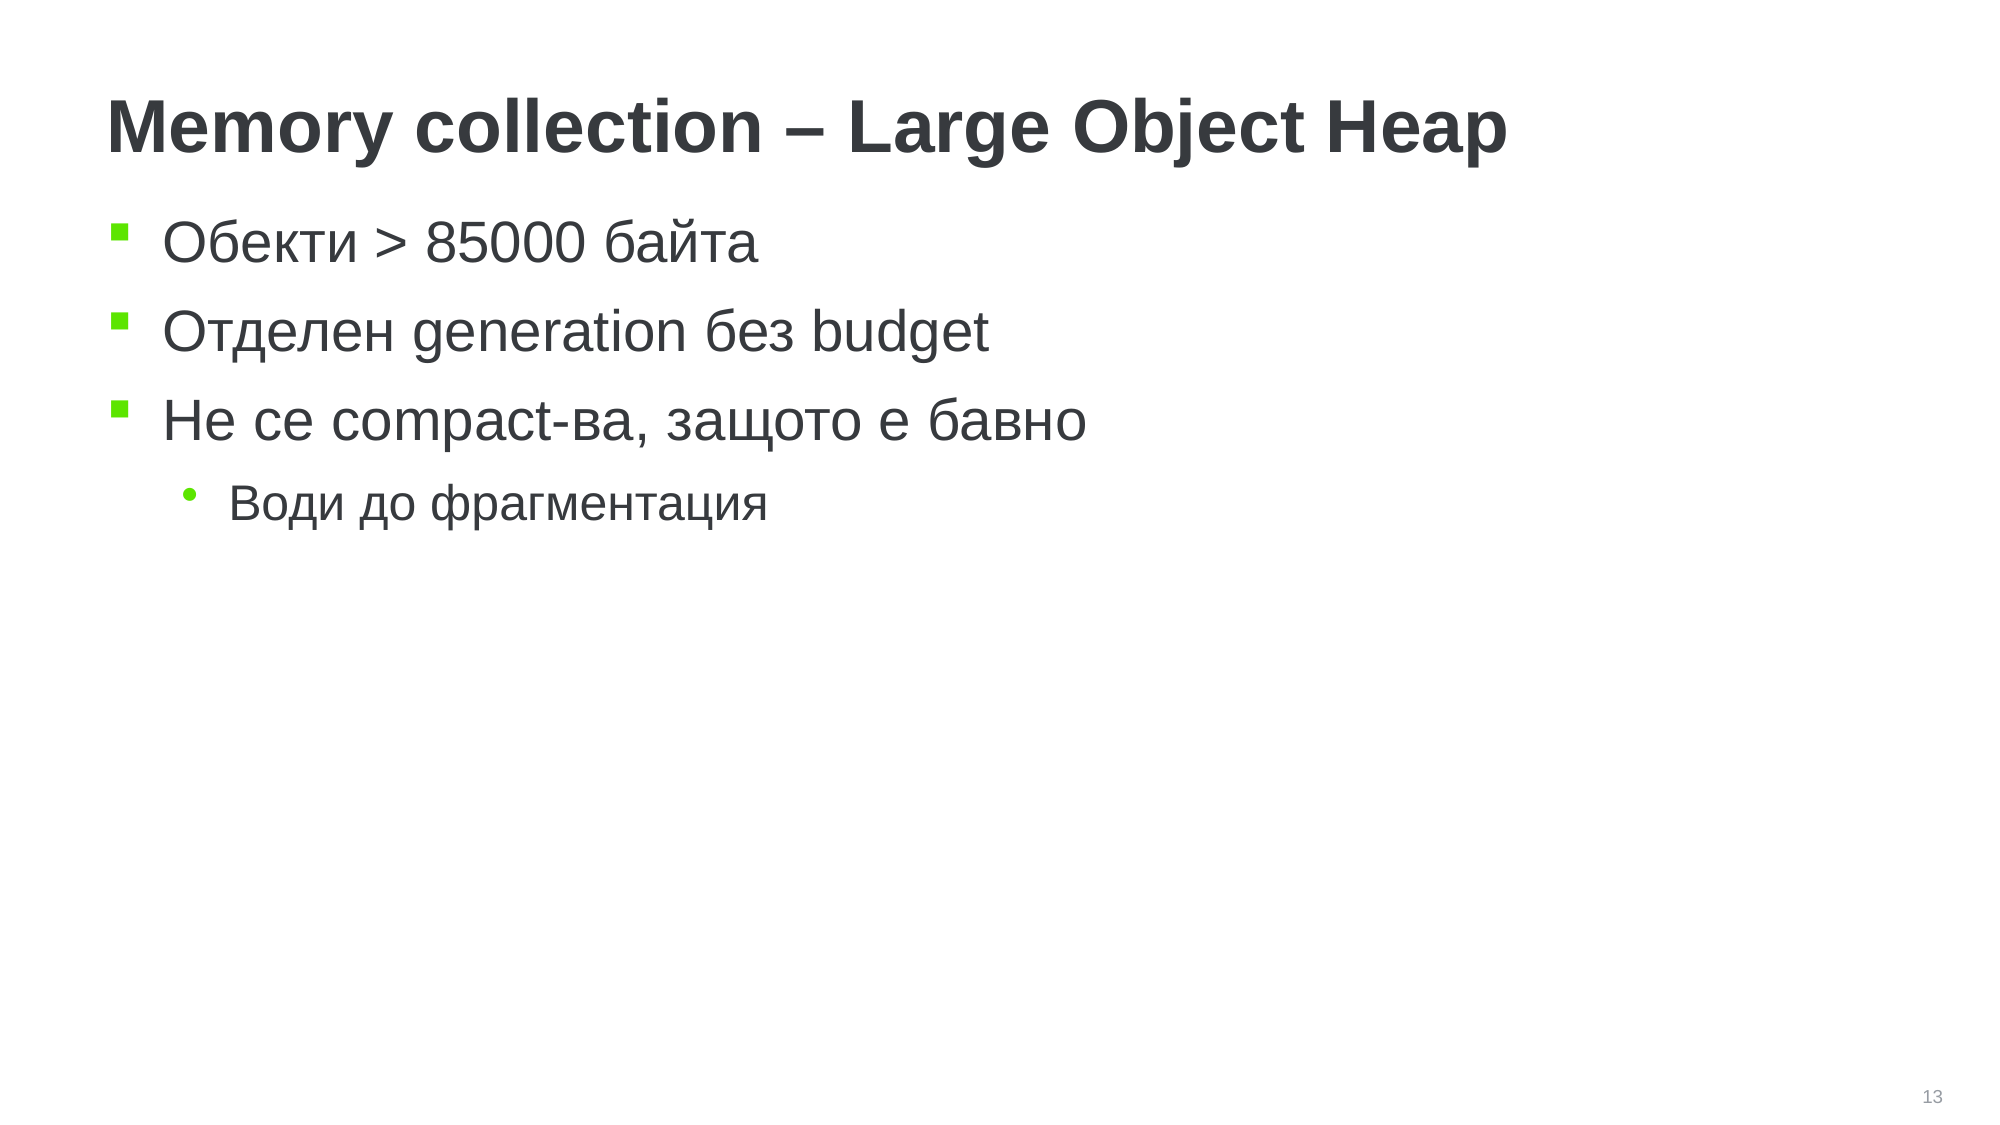

# Memory collection – Large Object Heap
Обекти > 85000 байта
Отделен generation без budget
Не се compact-ва, защото е бавно
Води до фрагментация